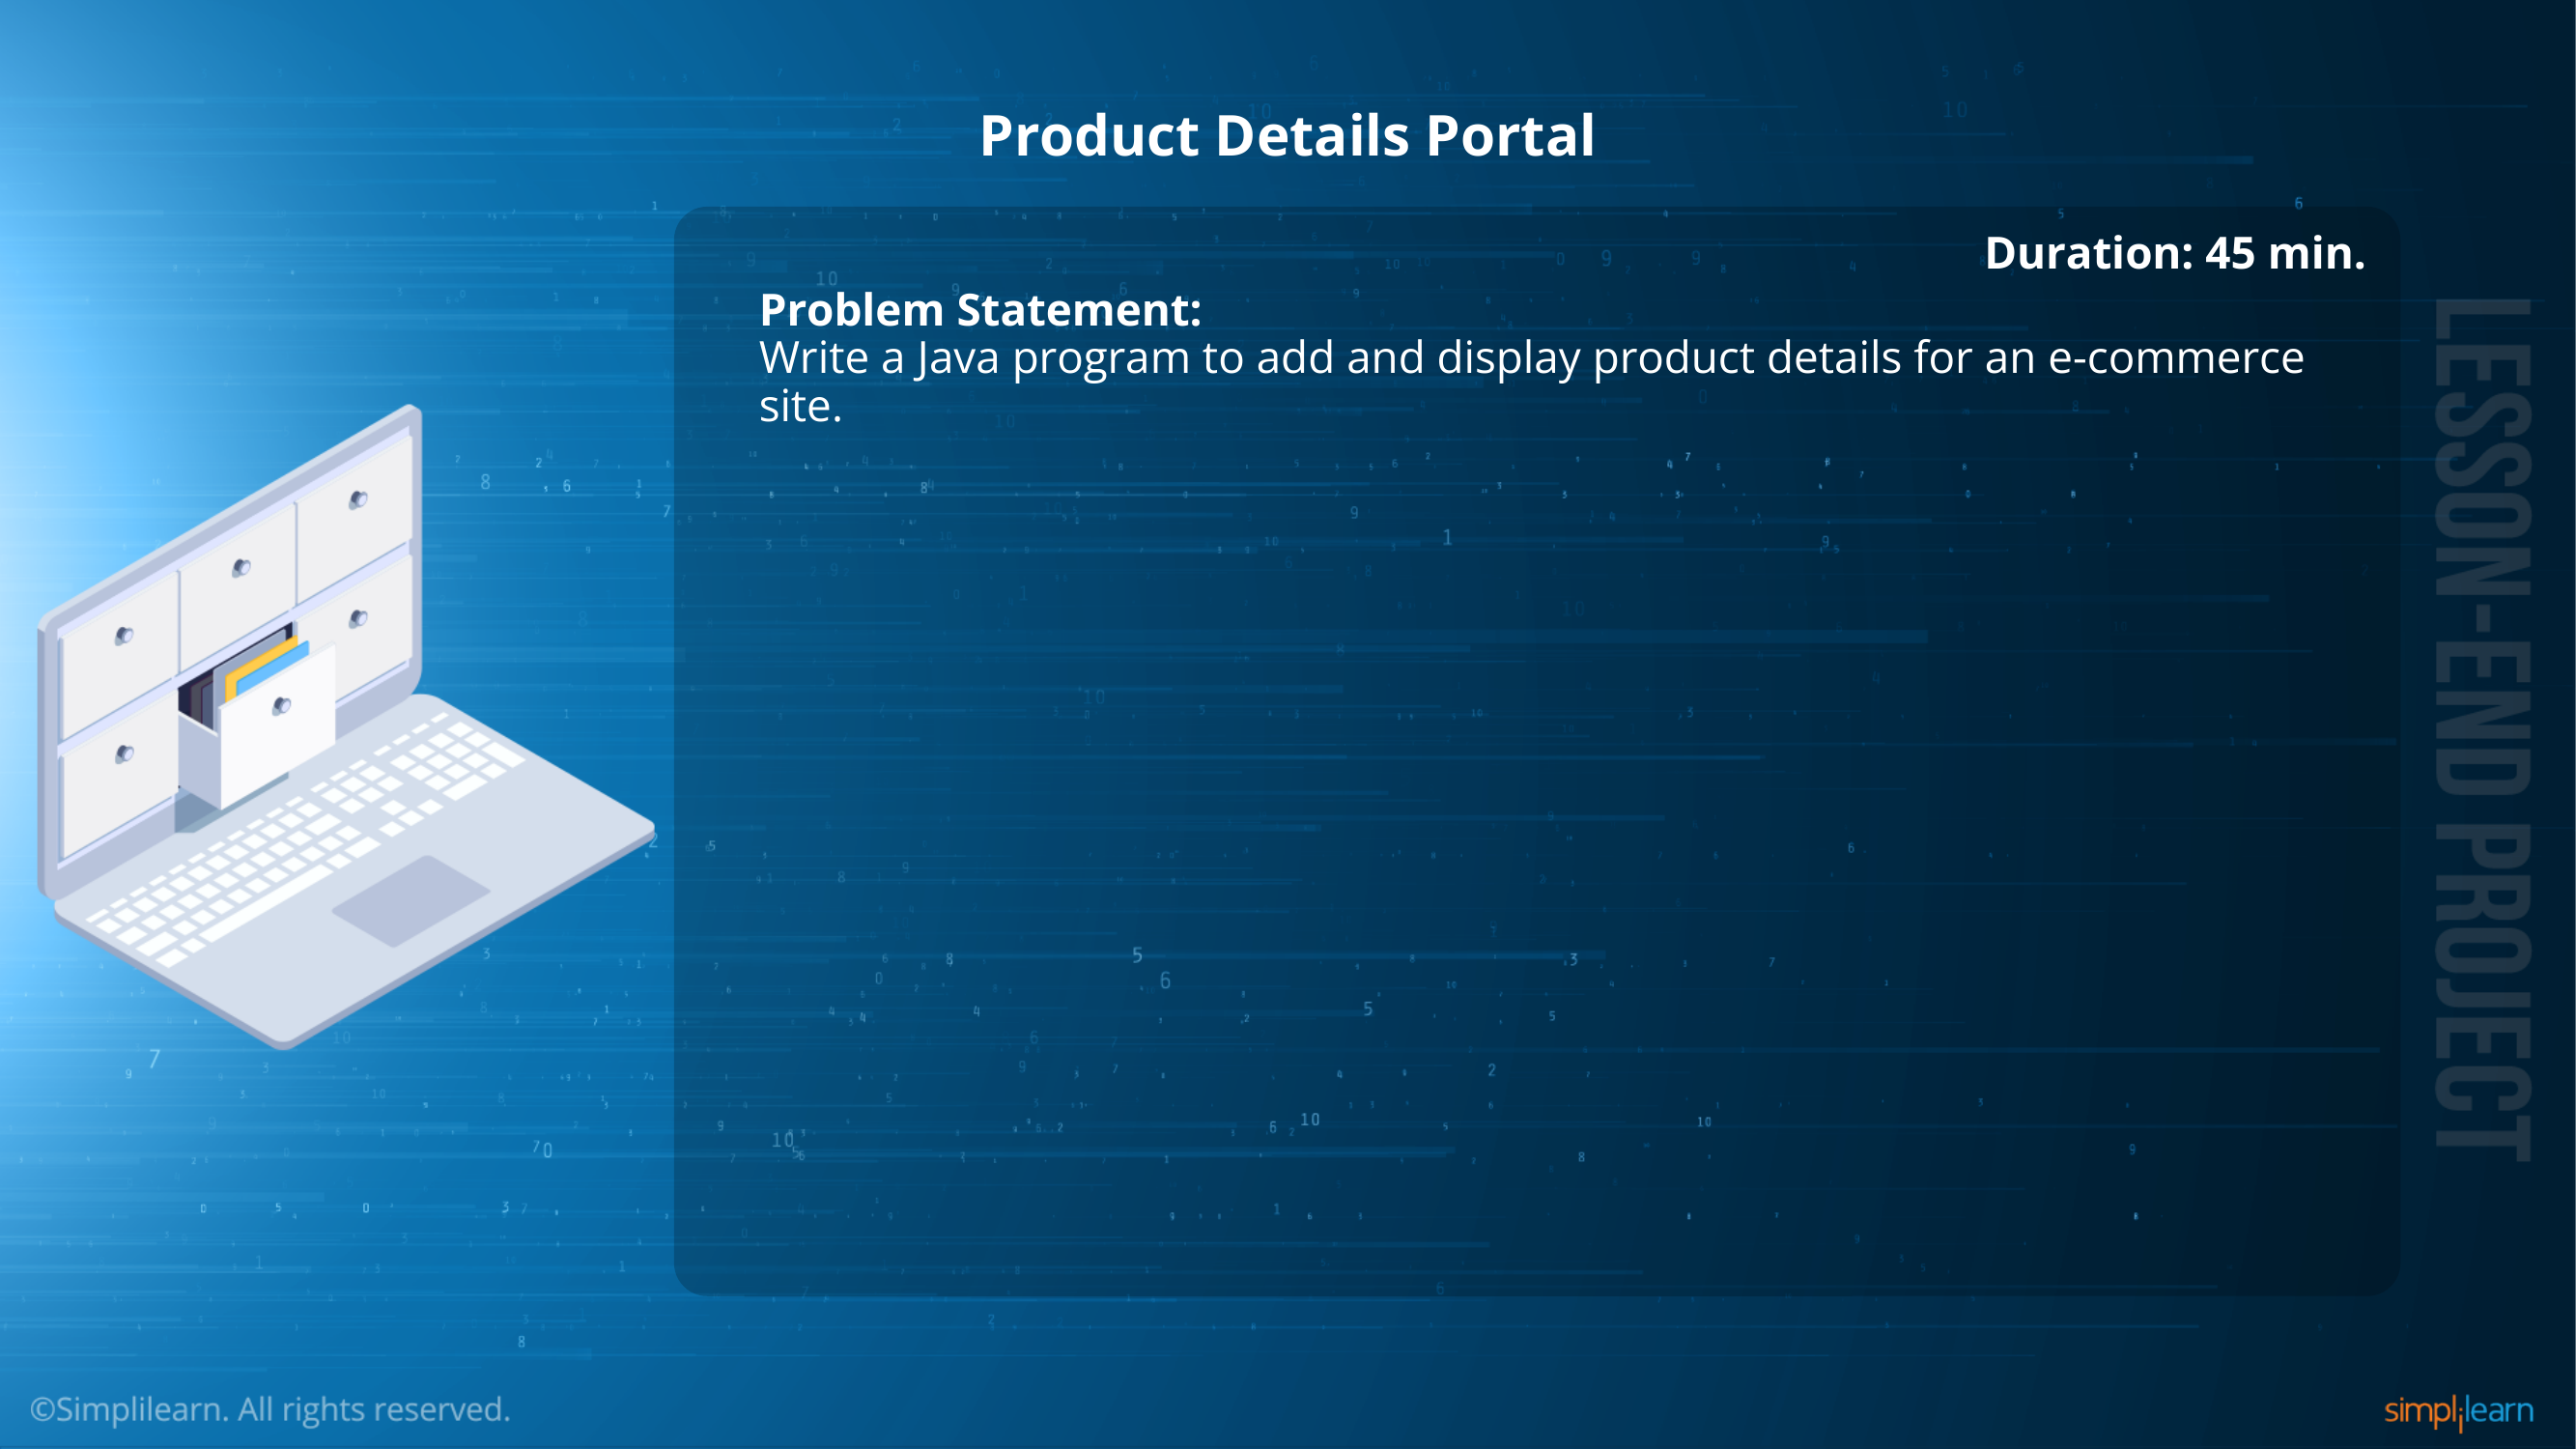

# Product Details Portal
Duration: 45 min.
Problem Statement:
Write a Java program to add and display product details for an e-commerce site.